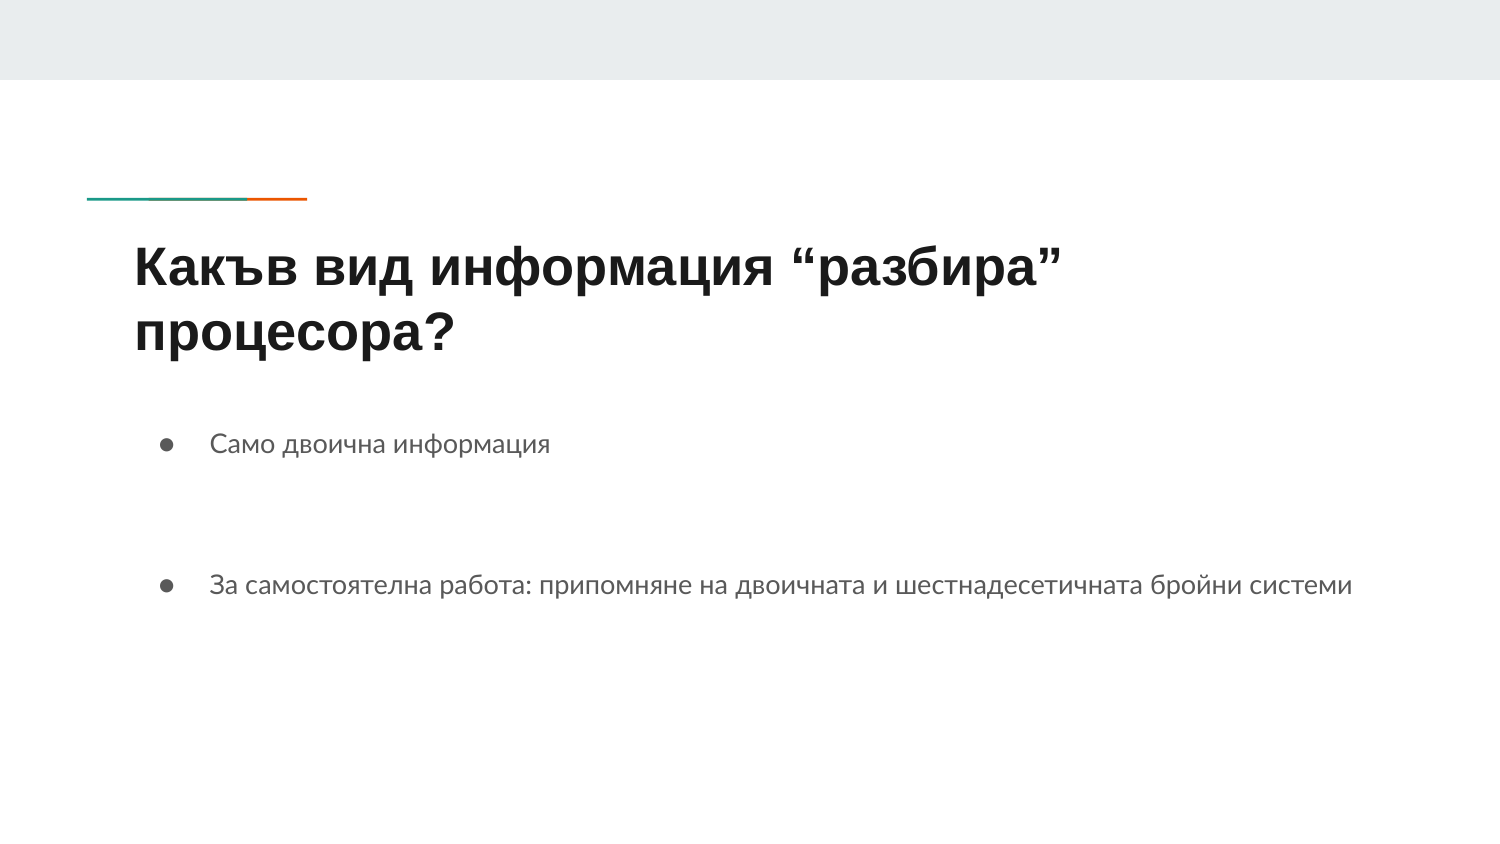

# Какъв вид информация “разбира” процесора?

Само двоична информация

За самостоятелна работа: припомняне на двоичната и шестнадесетичната бройни системи